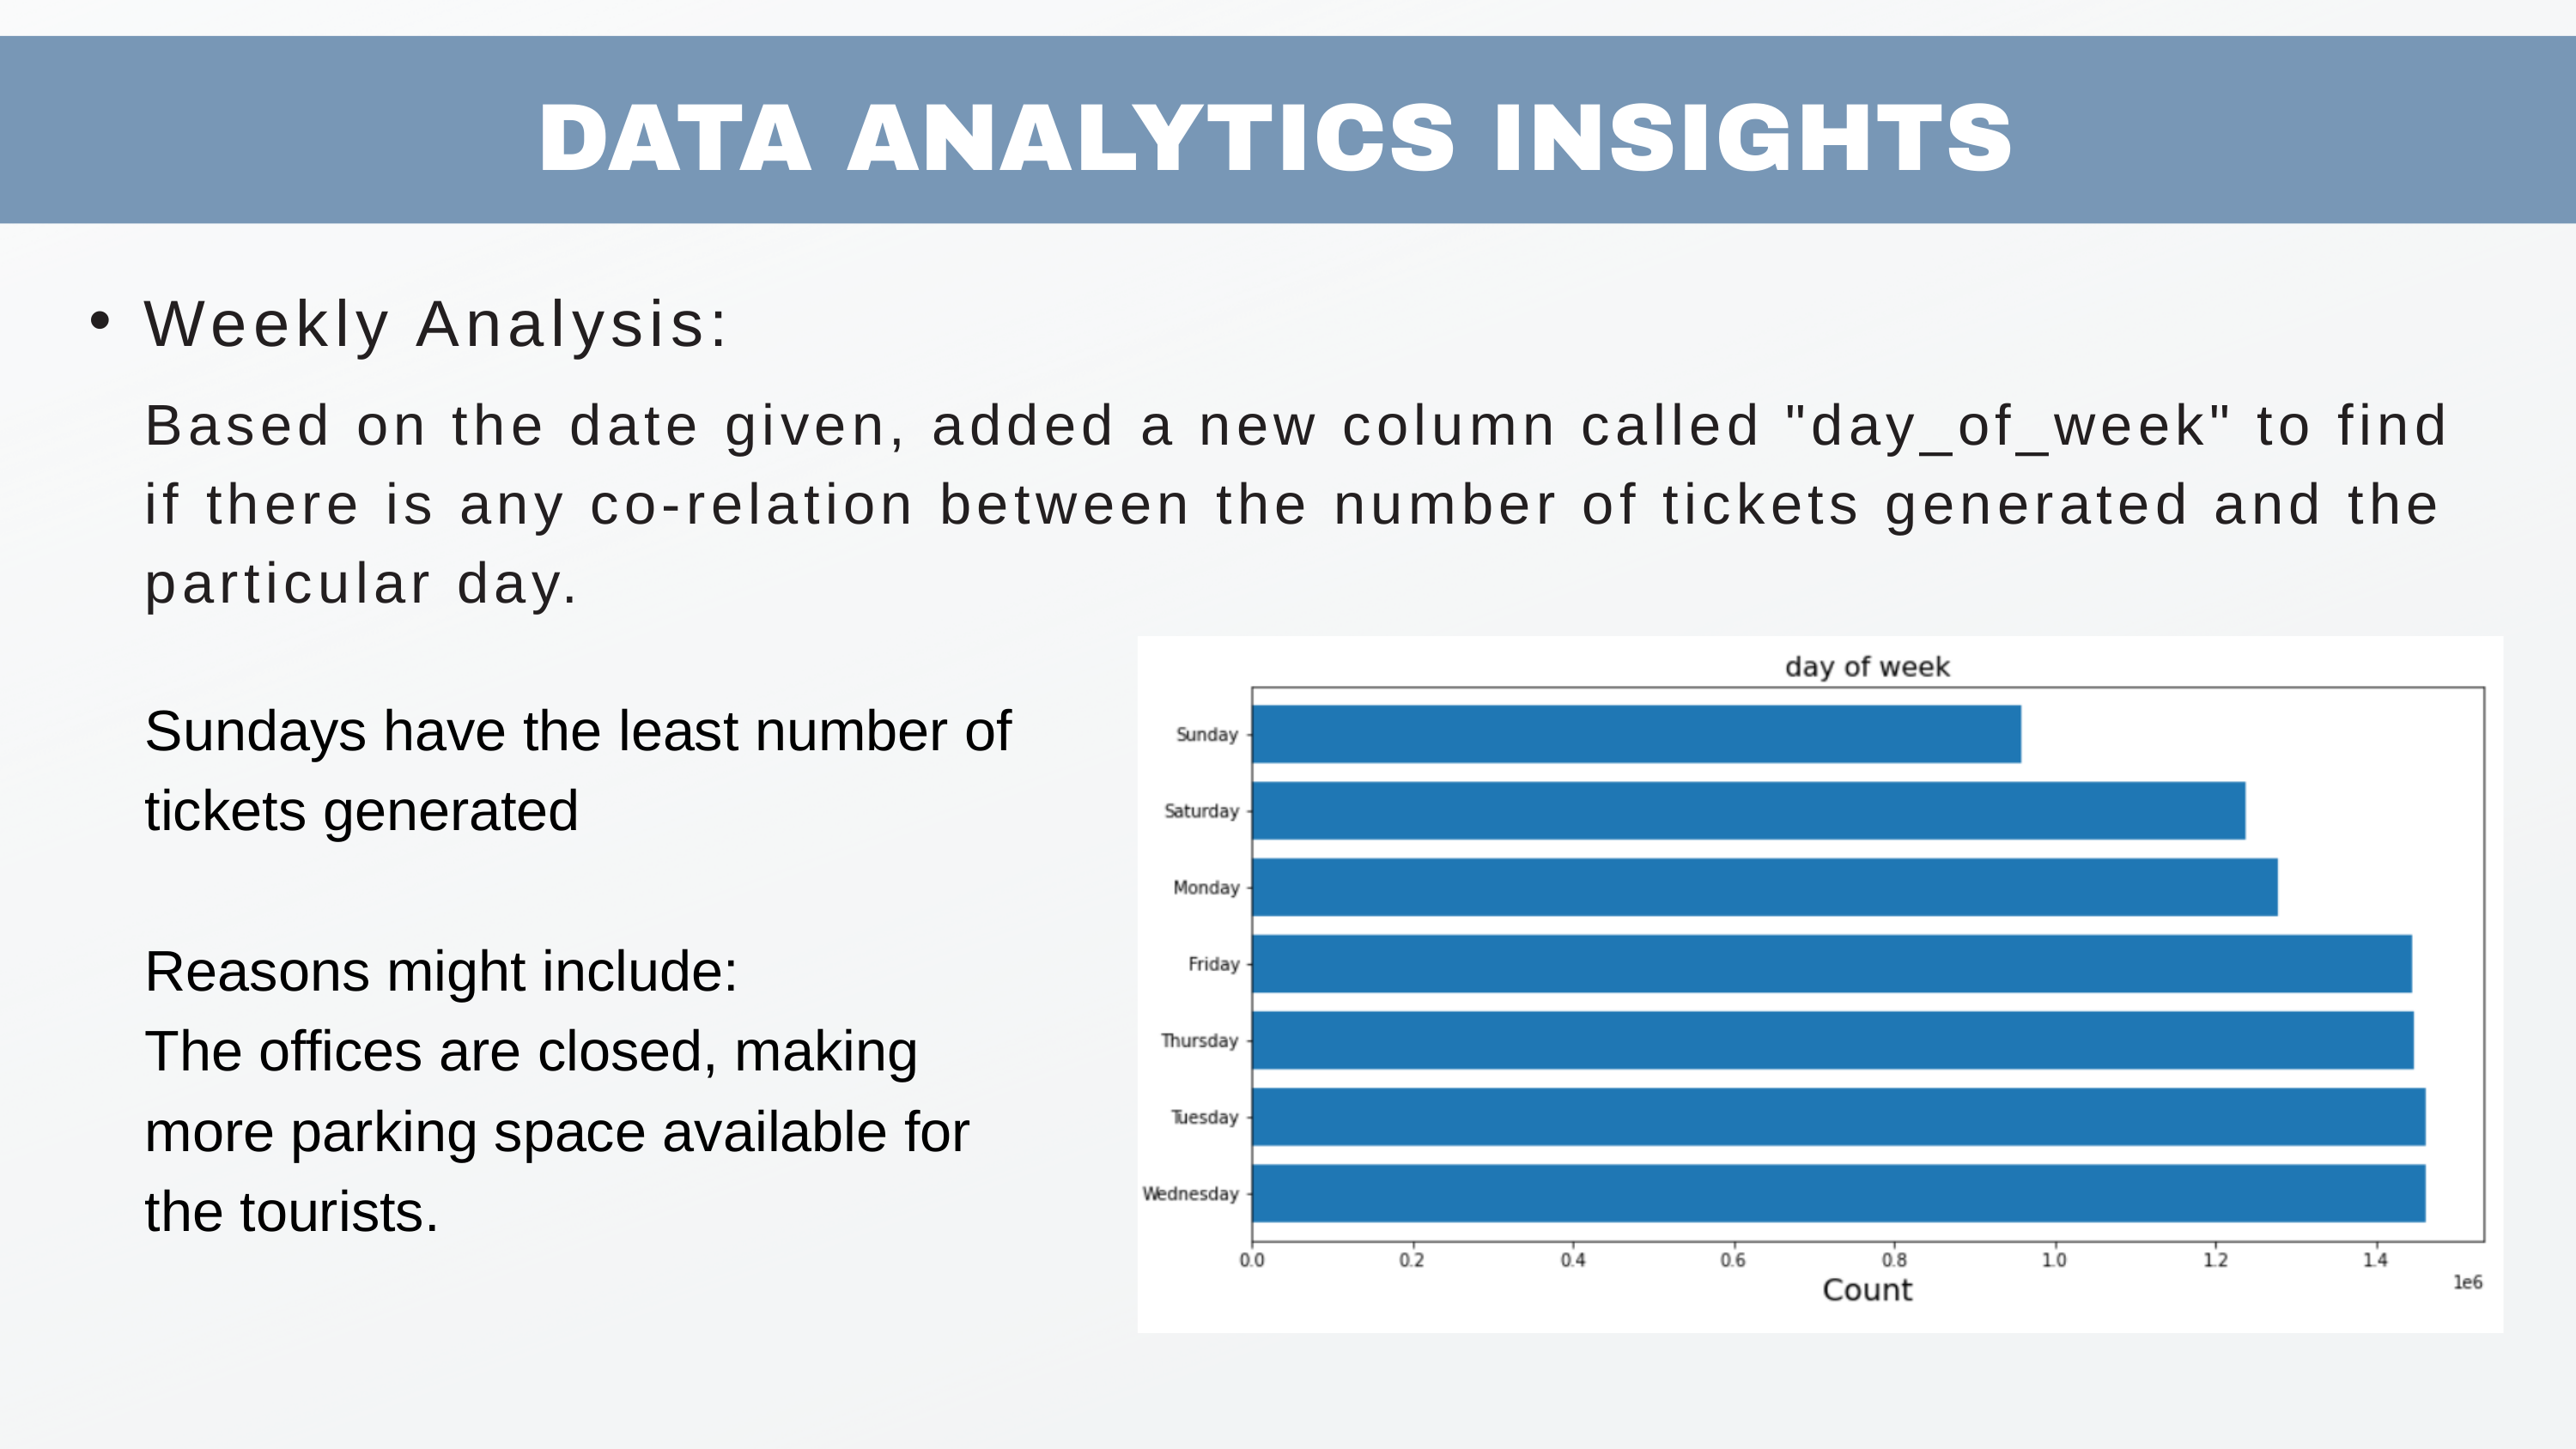

DATA ANALYTICS INSIGHTS
Weekly Analysis:
Based on the date given, added a new column called "day_of_week" to find if there is any co-relation between the number of tickets generated and the particular day.

Sundays have the least number of tickets generated

Reasons might include:
The offices are closed, making more parking space available for the tourists.